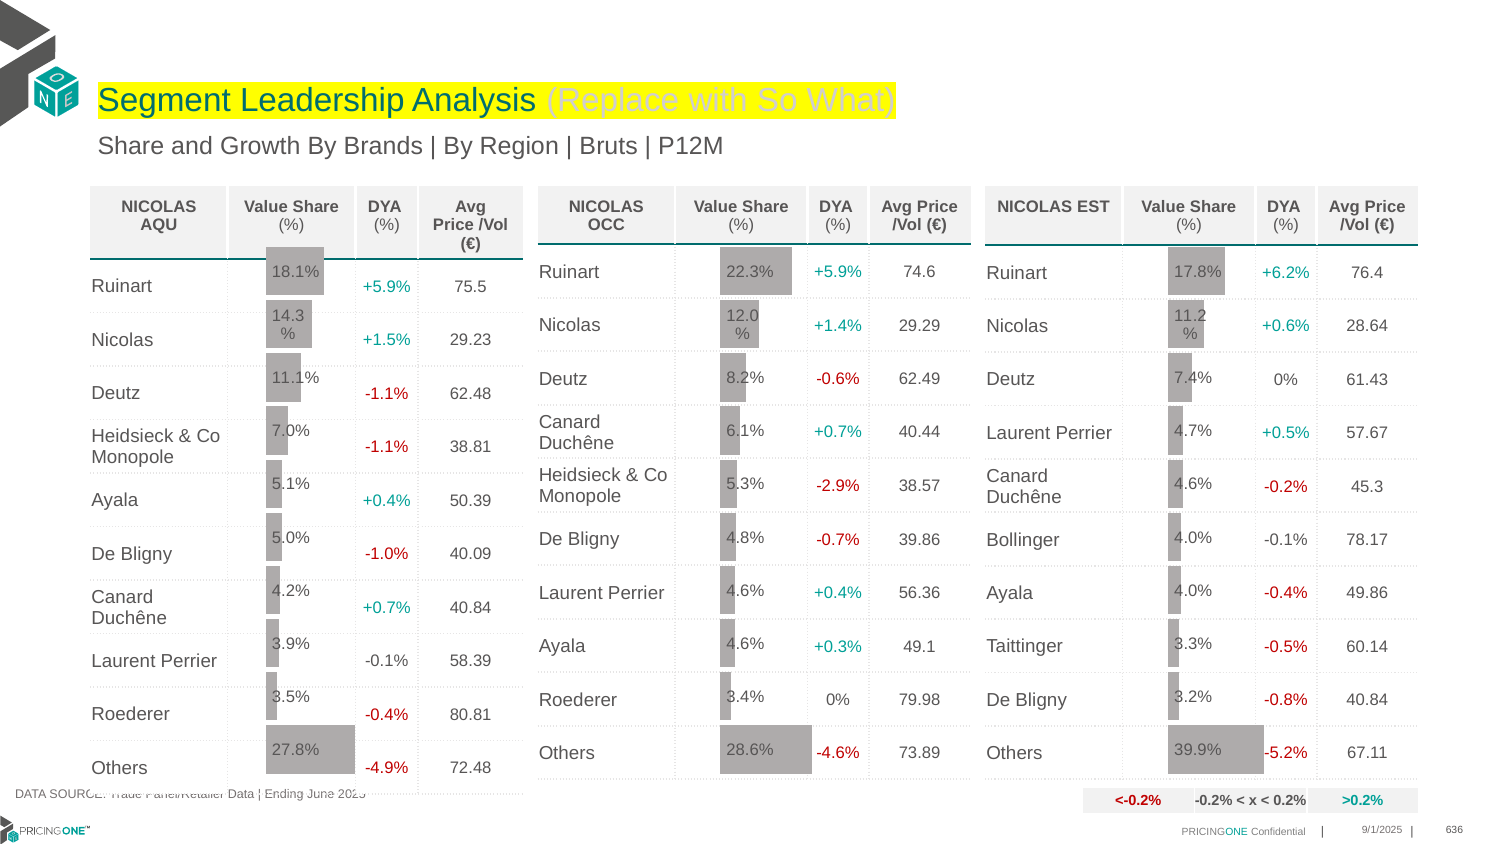

# Segment Leadership Analysis (Replace with So What)
Share and Growth By Brands | By Region | Bruts | P12M
| NICOLAS OCC | Value Share (%) | DYA (%) | Avg Price /Vol (€) |
| --- | --- | --- | --- |
| Ruinart |  | +5.9% | 74.6 |
| Nicolas |  | +1.4% | 29.29 |
| Deutz |  | -0.6% | 62.49 |
| Canard Duchêne |  | +0.7% | 40.44 |
| Heidsieck & Co Monopole |  | -2.9% | 38.57 |
| De Bligny |  | -0.7% | 39.86 |
| Laurent Perrier |  | +0.4% | 56.36 |
| Ayala |  | +0.3% | 49.1 |
| Roederer |  | 0% | 79.98 |
| Others |  | -4.6% | 73.89 |
| NICOLAS AQU | Value Share (%) | DYA (%) | Avg Price /Vol (€) |
| --- | --- | --- | --- |
| Ruinart |  | +5.9% | 75.5 |
| Nicolas |  | +1.5% | 29.23 |
| Deutz |  | -1.1% | 62.48 |
| Heidsieck & Co Monopole |  | -1.1% | 38.81 |
| Ayala |  | +0.4% | 50.39 |
| De Bligny |  | -1.0% | 40.09 |
| Canard Duchêne |  | +0.7% | 40.84 |
| Laurent Perrier |  | -0.1% | 58.39 |
| Roederer |  | -0.4% | 80.81 |
| Others |  | -4.9% | 72.48 |
| NICOLAS EST | Value Share (%) | DYA (%) | Avg Price /Vol (€) |
| --- | --- | --- | --- |
| Ruinart |  | +6.2% | 76.4 |
| Nicolas |  | +0.6% | 28.64 |
| Deutz |  | 0% | 61.43 |
| Laurent Perrier |  | +0.5% | 57.67 |
| Canard Duchêne |  | -0.2% | 45.3 |
| Bollinger |  | -0.1% | 78.17 |
| Ayala |  | -0.4% | 49.86 |
| Taittinger |  | -0.5% | 60.14 |
| De Bligny |  | -0.8% | 40.84 |
| Others |  | -5.2% | 67.11 |

### Chart

| Category | Bruts | NICOLAS AQU |
|---|---|
|  | 0.1812204226462097 |

### Chart

| Category | Bruts | NICOLAS OCC |
|---|---|
|  | 0.22333156517335837 |

### Chart

| Category | Bruts | NICOLAS EST |
|---|---|
|  | 0.17758169589492231 |
DATA SOURCE: Trade Panel/Retailer Data | Ending June 2025
| <-0.2% | -0.2% < x < 0.2% | >0.2% |
| --- | --- | --- |

9/1/2025
636